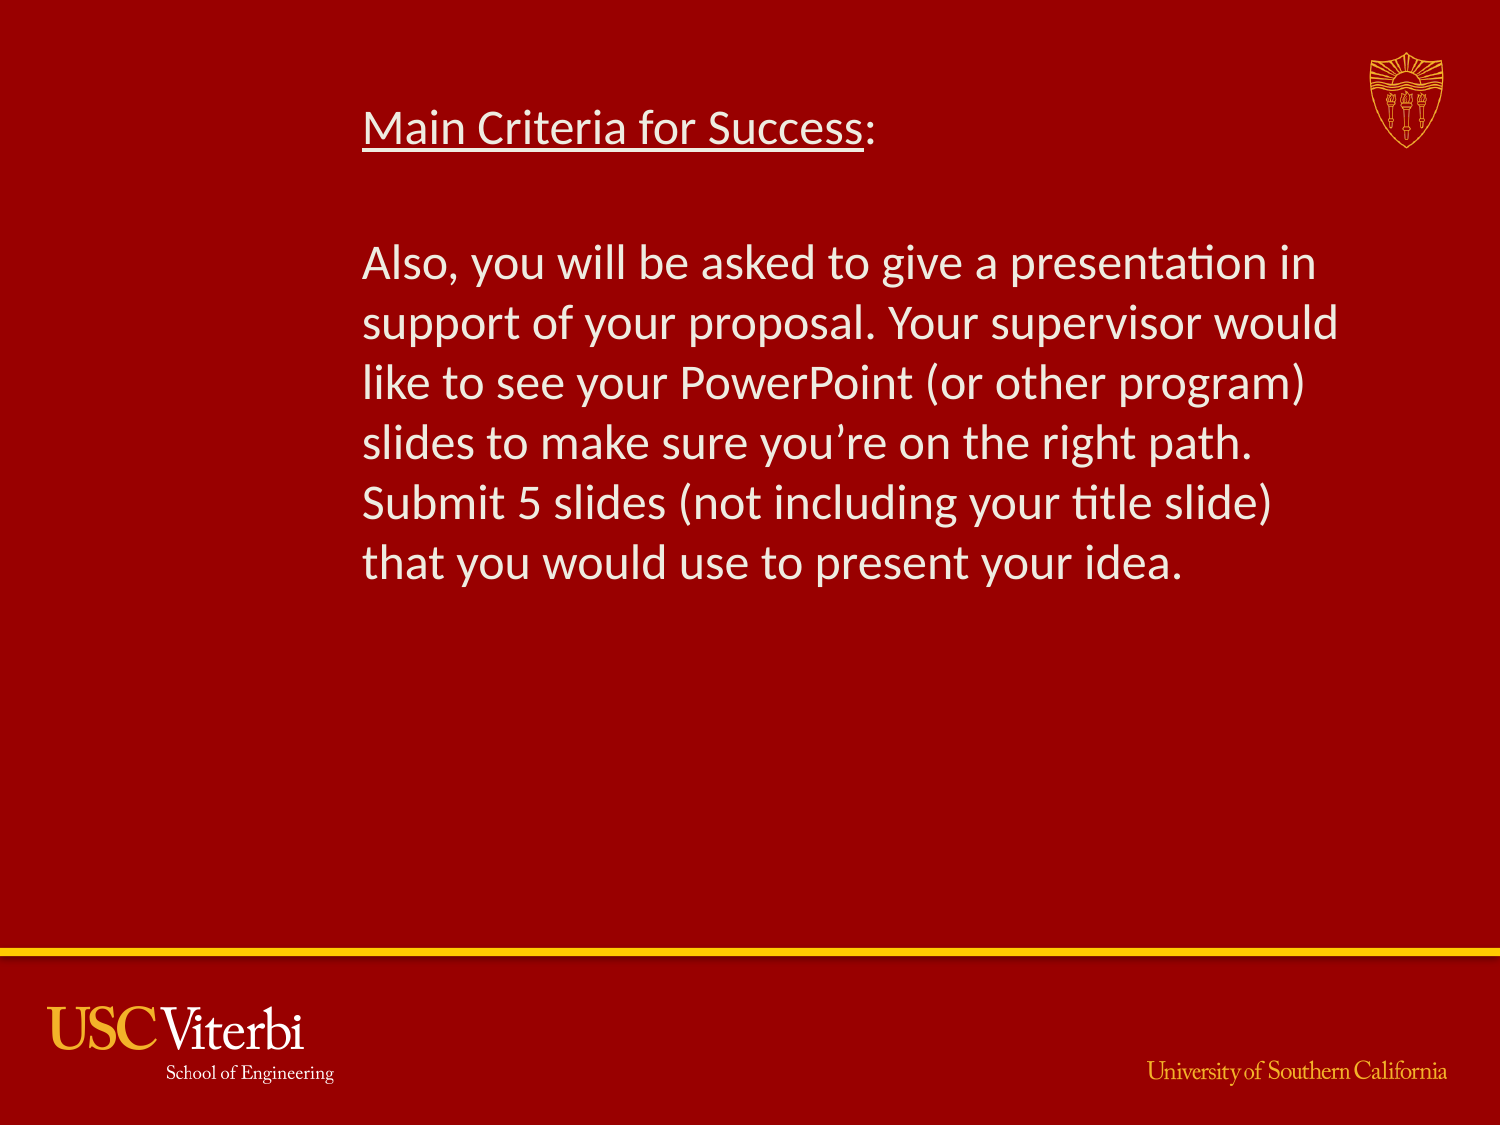

#
Main Criteria for Success:

Also, you will be asked to give a presentation in support of your proposal. Your supervisor would like to see your PowerPoint (or other program) slides to make sure you’re on the right path. Submit 5 slides (not including your title slide) that you would use to present your idea.